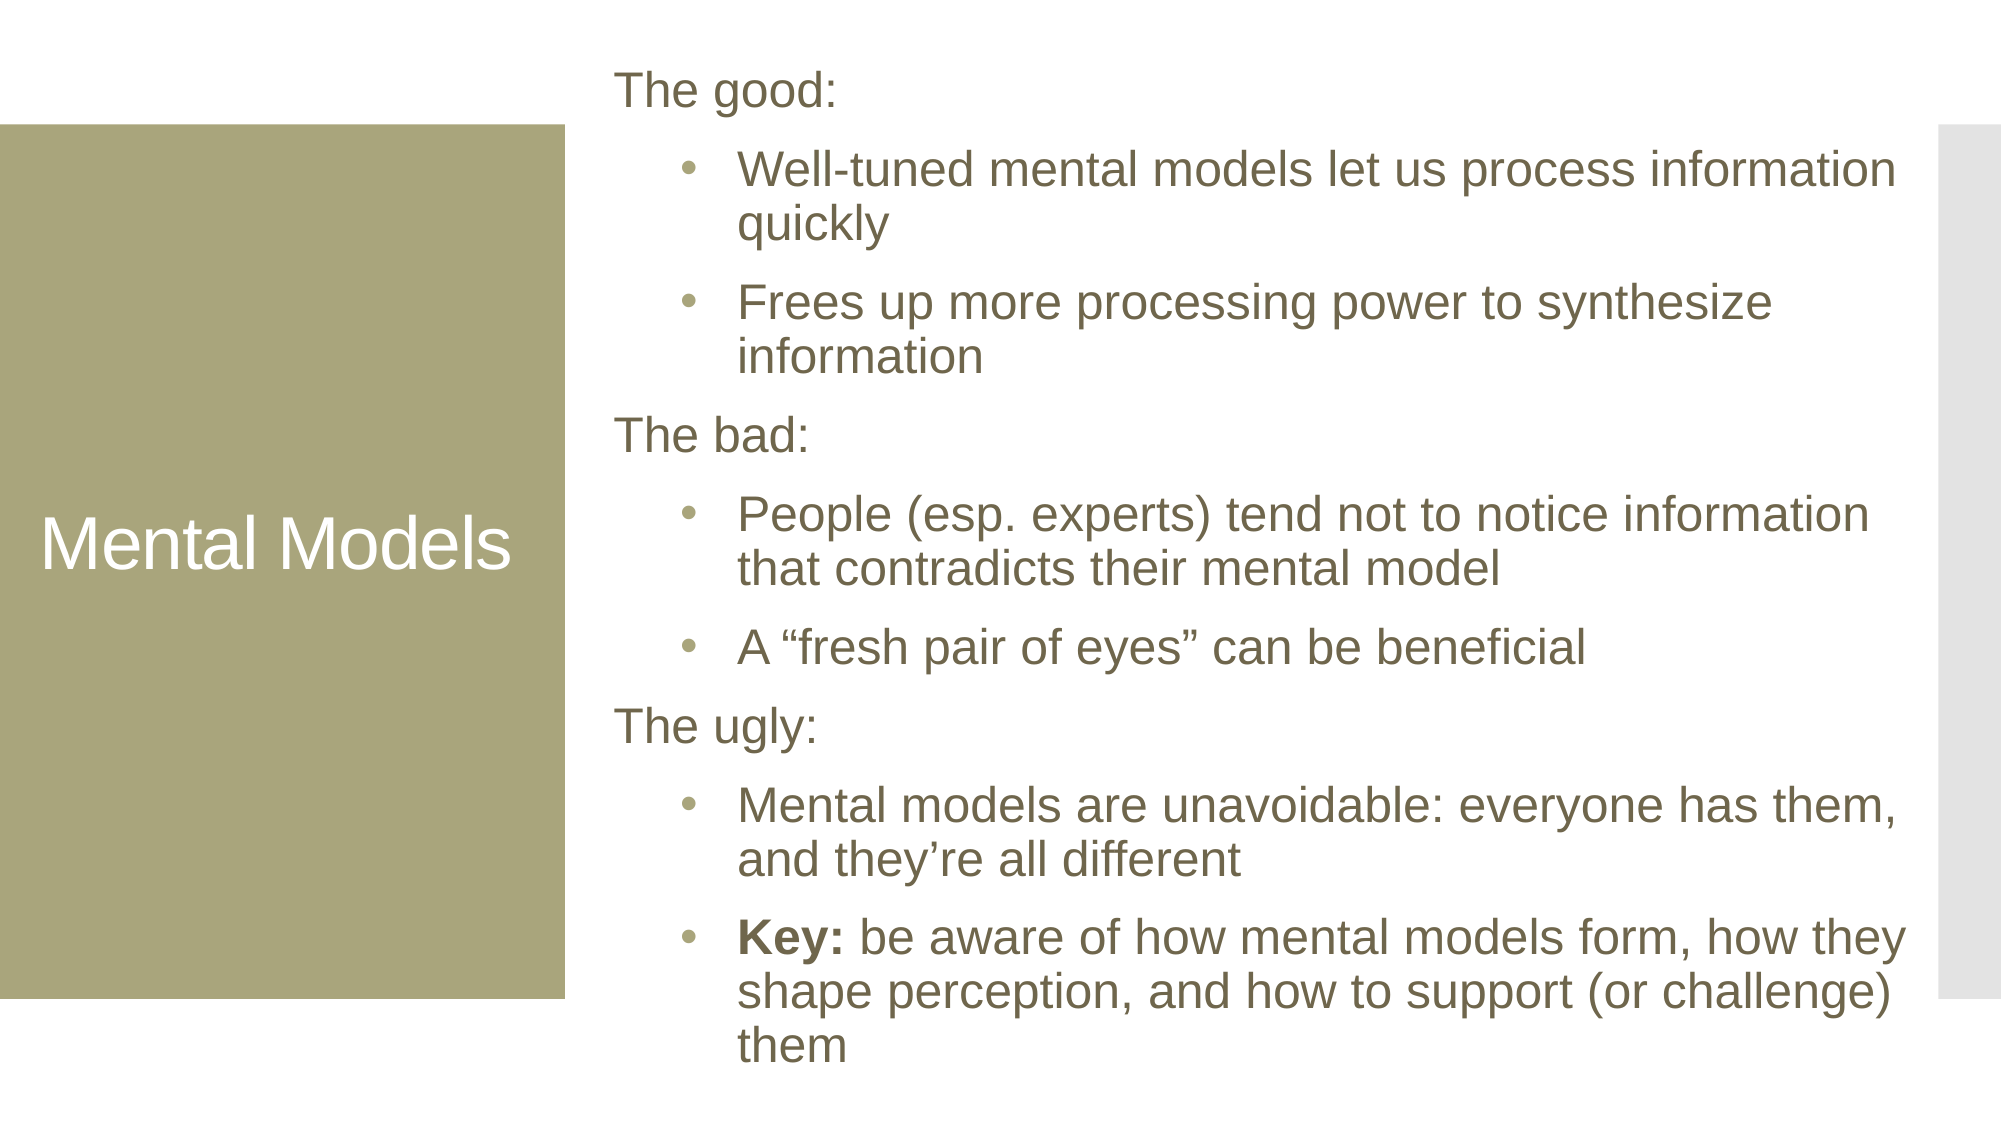

The good:
Well-tuned mental models let us process information quickly
Frees up more processing power to synthesize information
The bad:
People (esp. experts) tend not to notice information that contradicts their mental model
A “fresh pair of eyes” can be beneficial
The ugly:
Mental models are unavoidable: everyone has them, and they’re all different
Key: be aware of how mental models form, how they shape perception, and how to support (or challenge) them
Mental Models